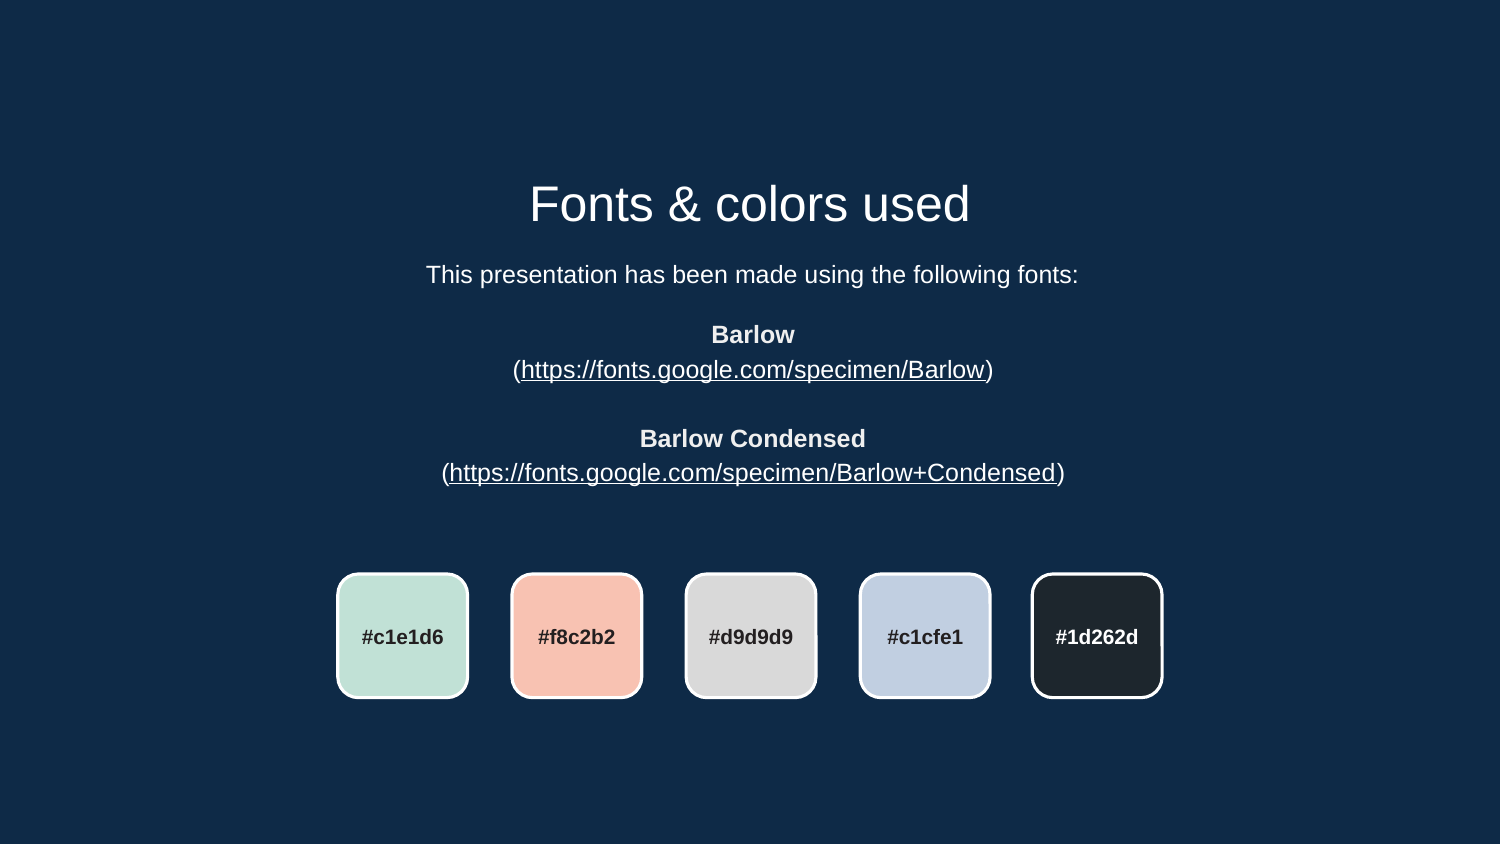

Fonts & colors used
This presentation has been made using the following fonts:

Barlow
(https://fonts.google.com/specimen/Barlow)

Barlow Condensed
(https://fonts.google.com/specimen/Barlow+Condensed)

#c1e1d6
#f8c2b2
#d9d9d9
#c1cfe1
#1d262d